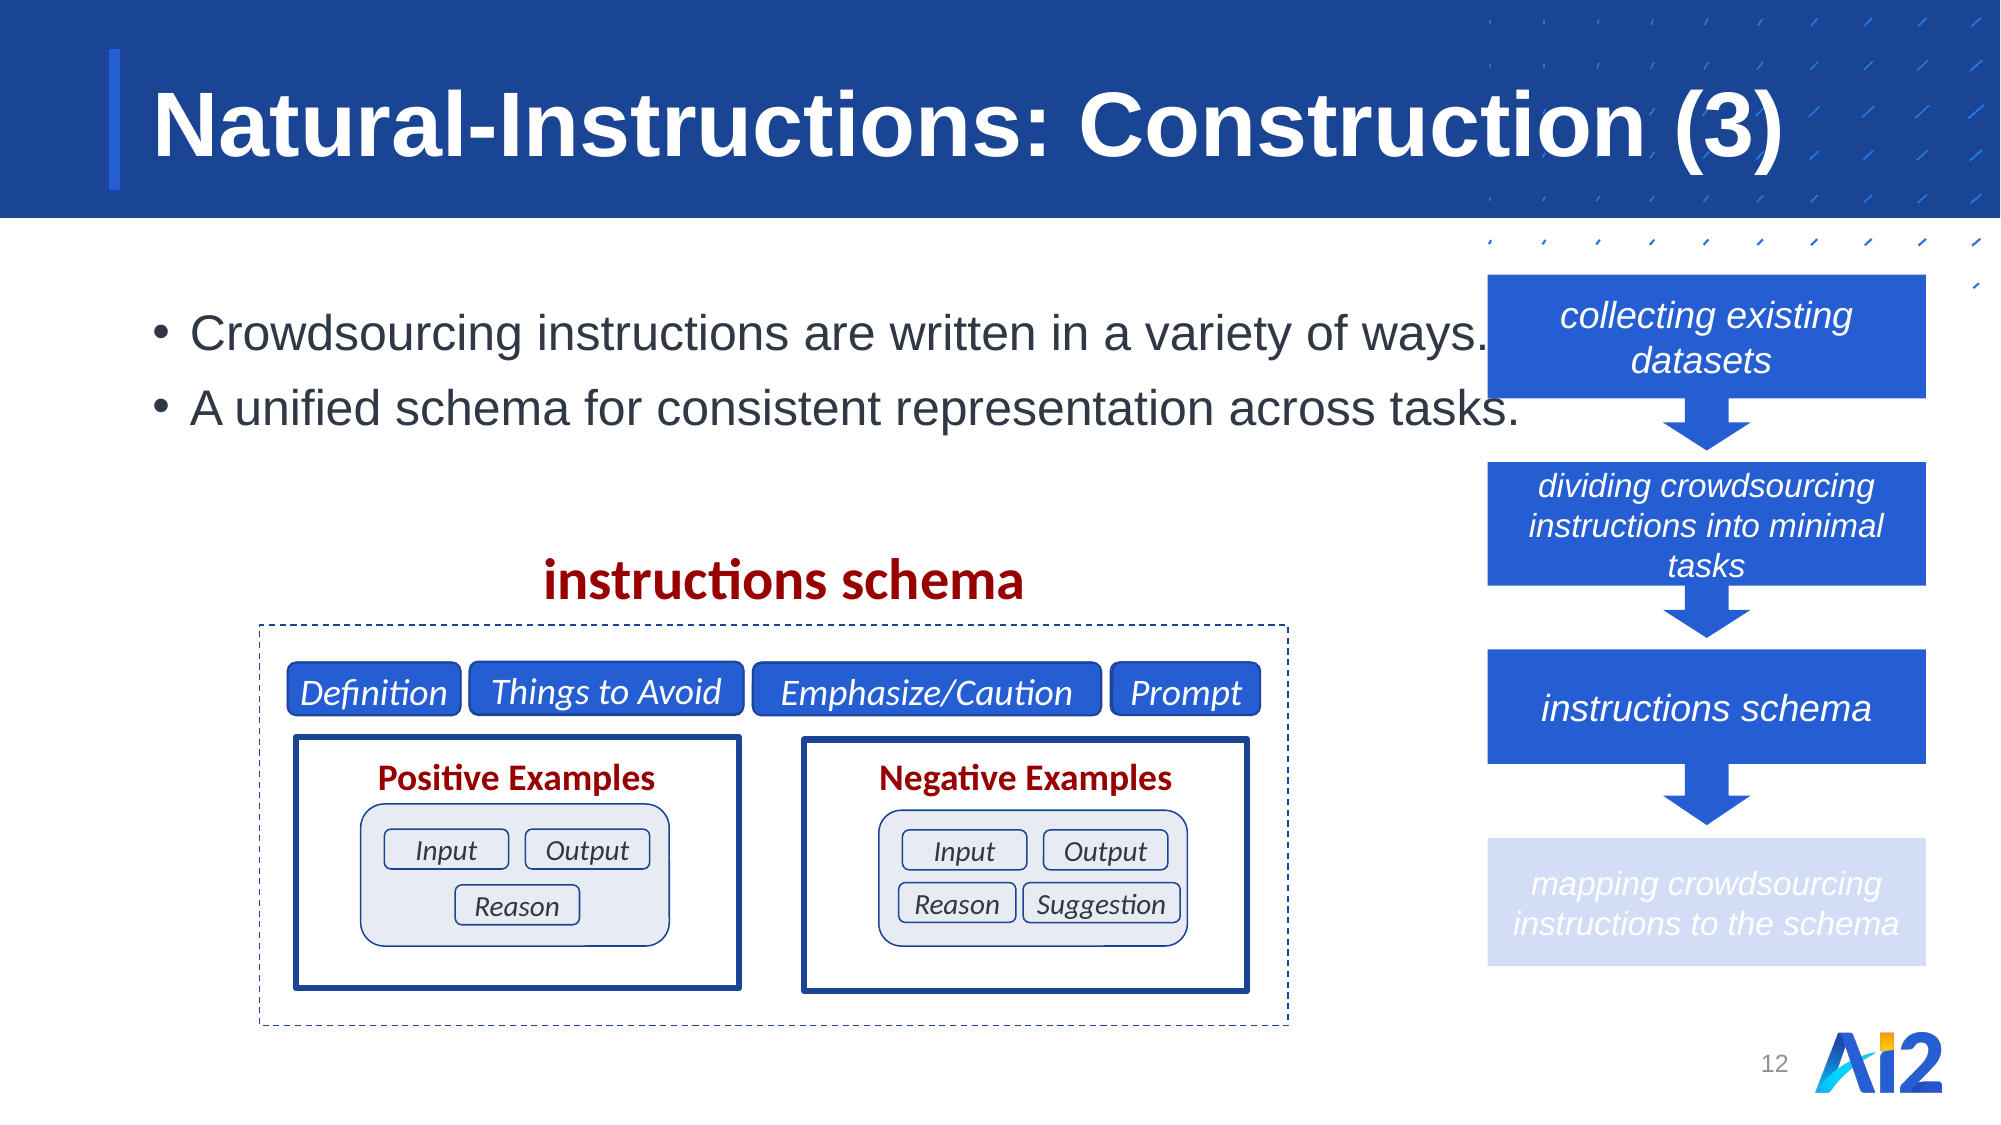

# Natural-Instructions: Construction (3)
collecting existing datasets
Crowdsourcing instructions are written in a variety of ways.
A unified schema for consistent representation across tasks.
dividing crowdsourcing instructions into minimal tasks
instructions schema

instructions schema
Things to Avoid
Definition
Emphasize/Caution
Prompt
Prompt
Definition
Things to Avoid
Emphasize/Caution

Negative Examples
Positive Examples

Input
Output
Input
Output
mapping crowdsourcing instructions to the schema
Reason
Suggestion
Reason
12